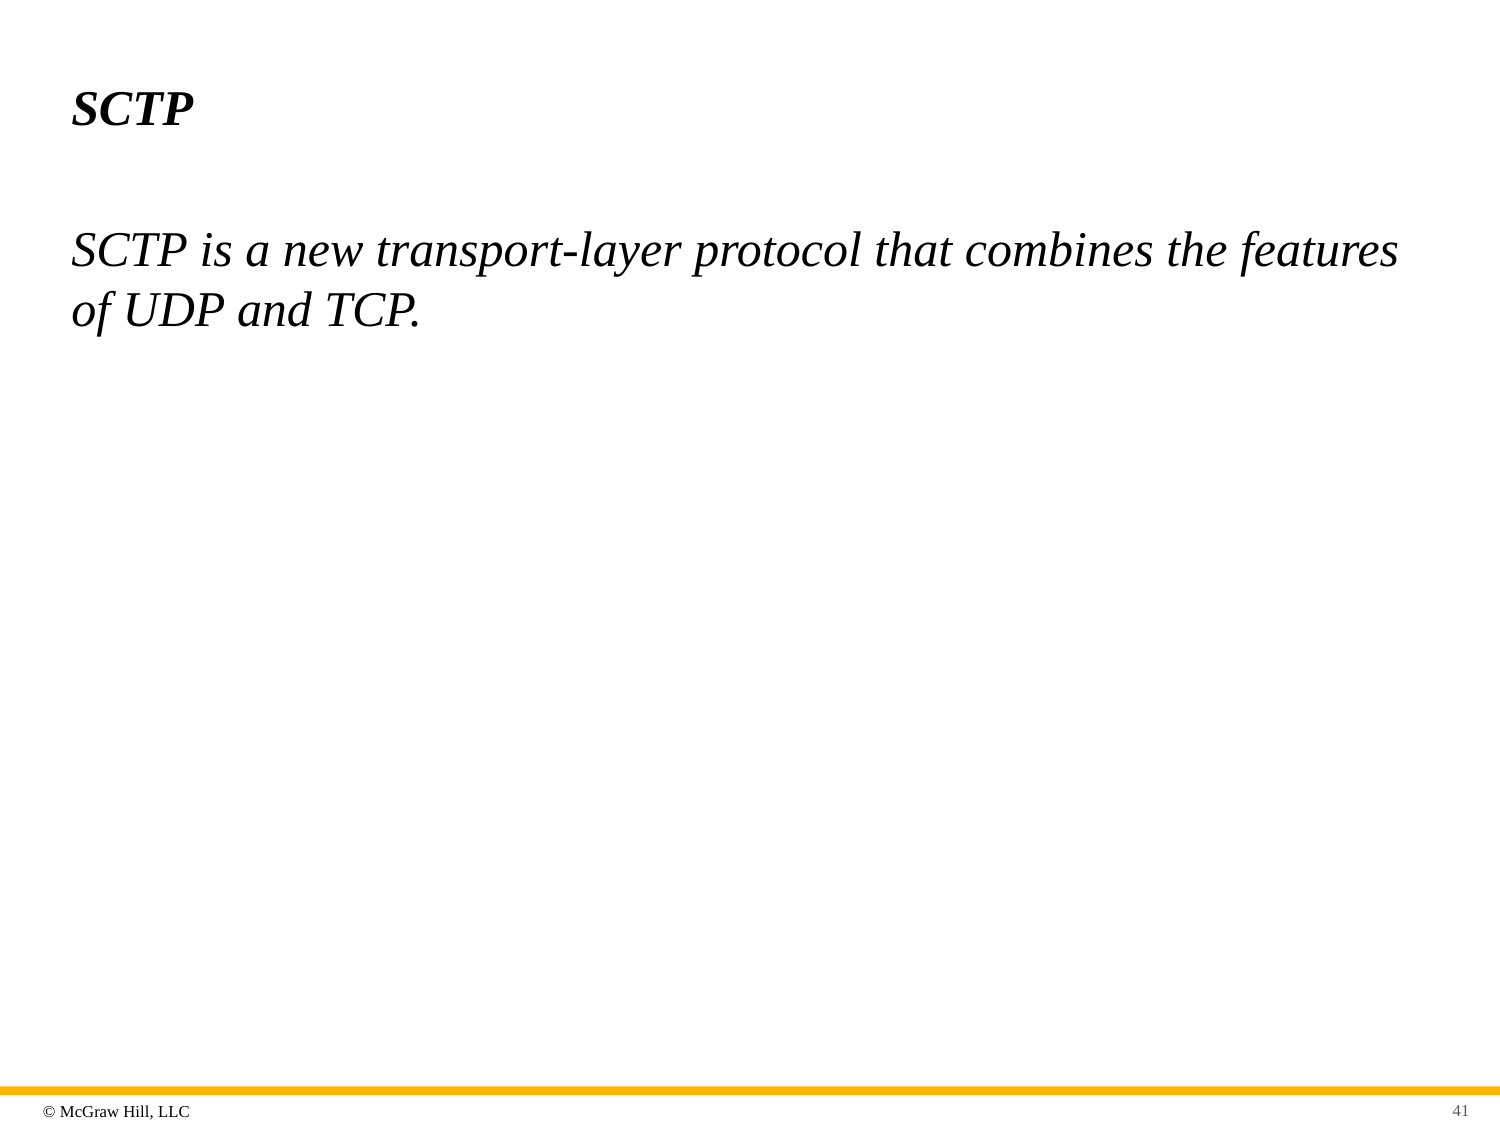

# SCTP
SCTP is a new transport-layer protocol that combines the features of UDP and TCP.
41